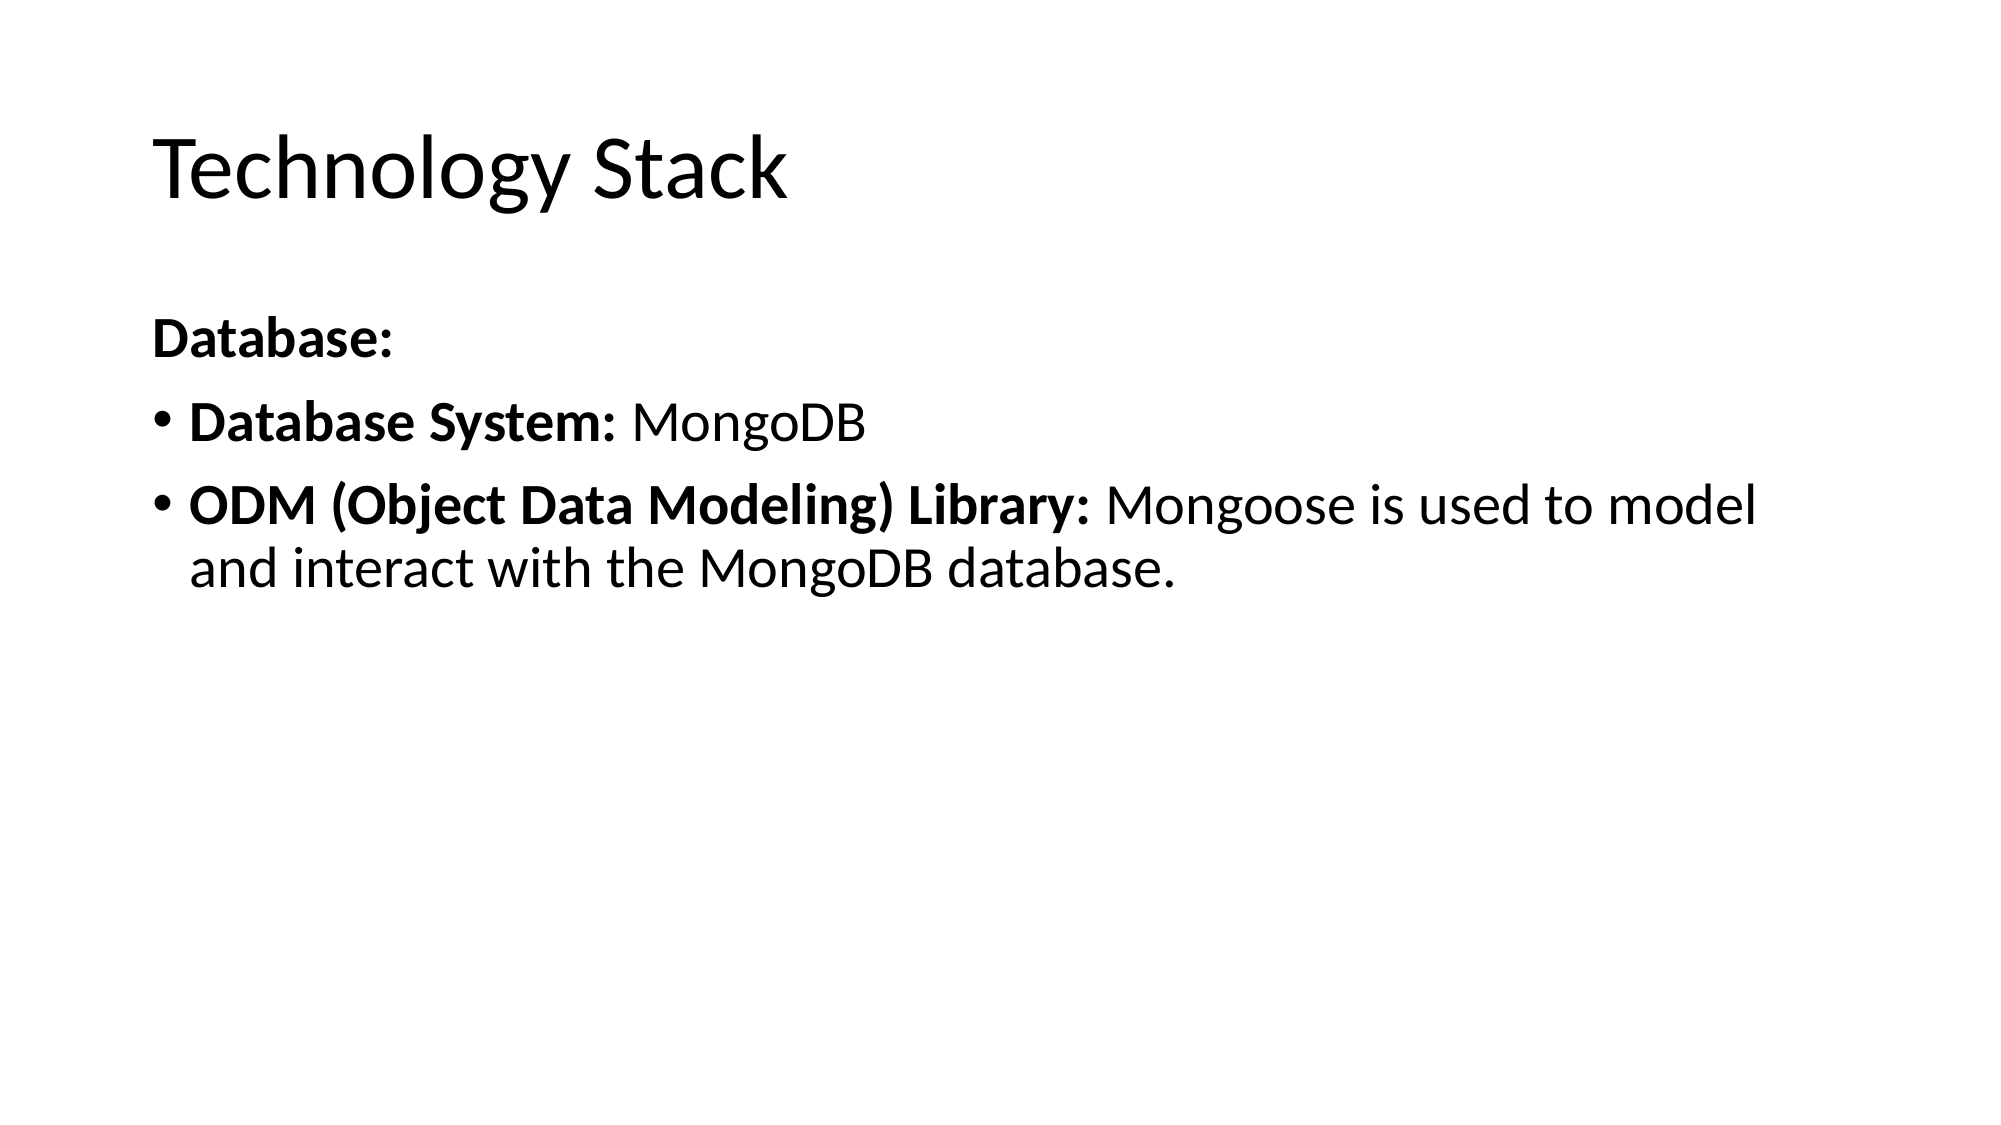

# Technology Stack
Database:
Database System: MongoDB
ODM (Object Data Modeling) Library: Mongoose is used to model and interact with the MongoDB database.